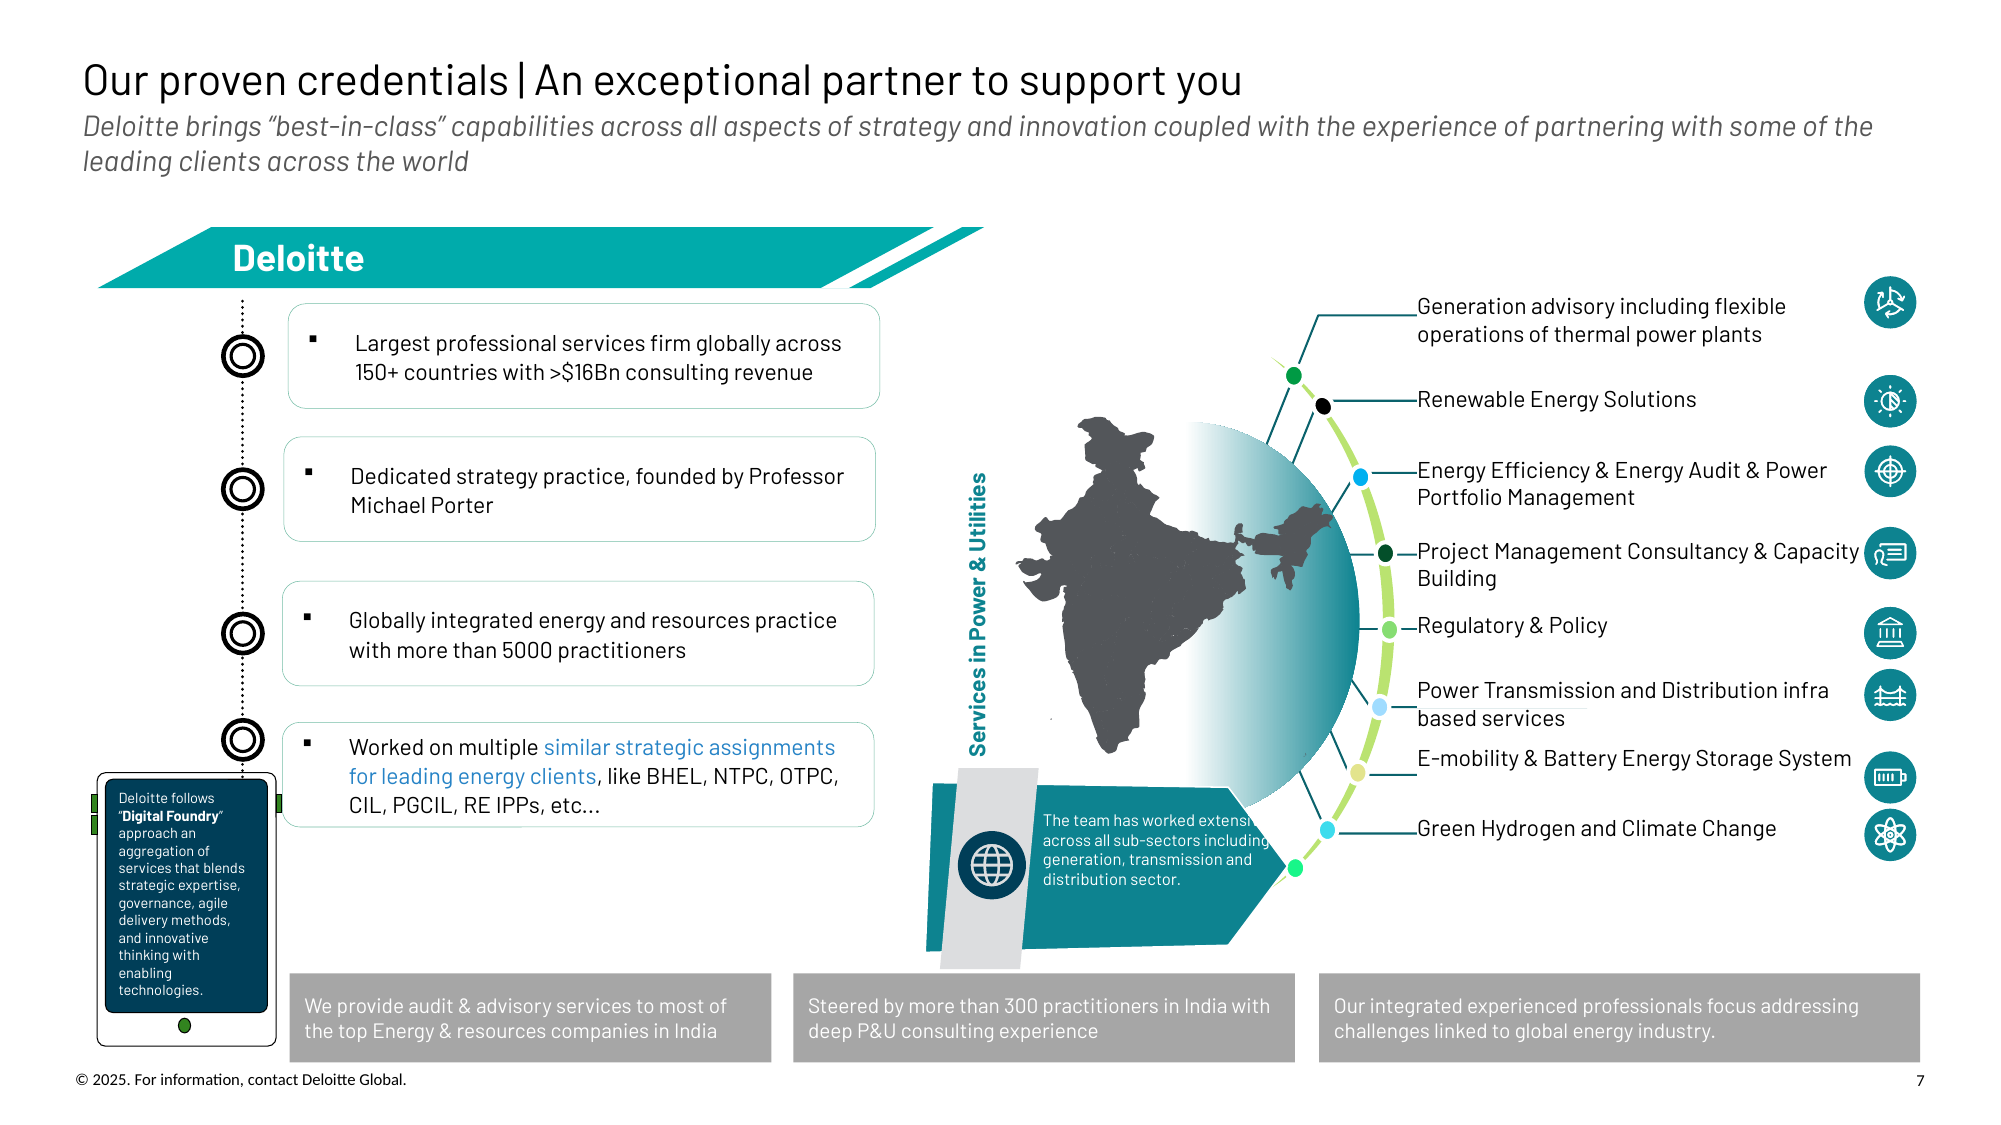

# Our proven credentials | An exceptional partner to support you
Deloitte brings “best-in-class” capabilities across all aspects of strategy and innovation coupled with the experience of partnering with some of the leading clients across the world

Deloitte

Generation advisory including flexible operations of thermal power plants

Largest professional services firm globally across 150+ countries with >$16Bn consulting revenue

Renewable Energy Solutions

Dedicated strategy practice, founded by Professor Michael Porter

Energy Efficiency & Energy Audit & Power Portfolio Management

Project Management Consultancy & Capacity Building

Globally integrated energy and resources practice with more than 5000 practitioners
Services in Power & Utilities

Regulatory & Policy

Power Transmission and Distribution infra based services

Worked on multiple similar strategic assignments for leading energy clients, like BHEL, NTPC, OTPC, CIL, PGCIL, RE IPPs, etc...

E-mobility & Battery Energy Storage System

The team has worked extensively across all sub-sectors including generation, transmission and distribution sector.

Deloitte follows “Digital Foundry” approach an aggregation of services that blends strategic expertise, governance, agile delivery methods, and innovative thinking with enabling technologies.

Green Hydrogen and Climate Change

We provide audit & advisory services to most of the top Energy & resources companies in India
Steered by more than 300 practitioners in India with deep P&U consulting experience
Our integrated experienced professionals focus addressing challenges linked to global energy industry.